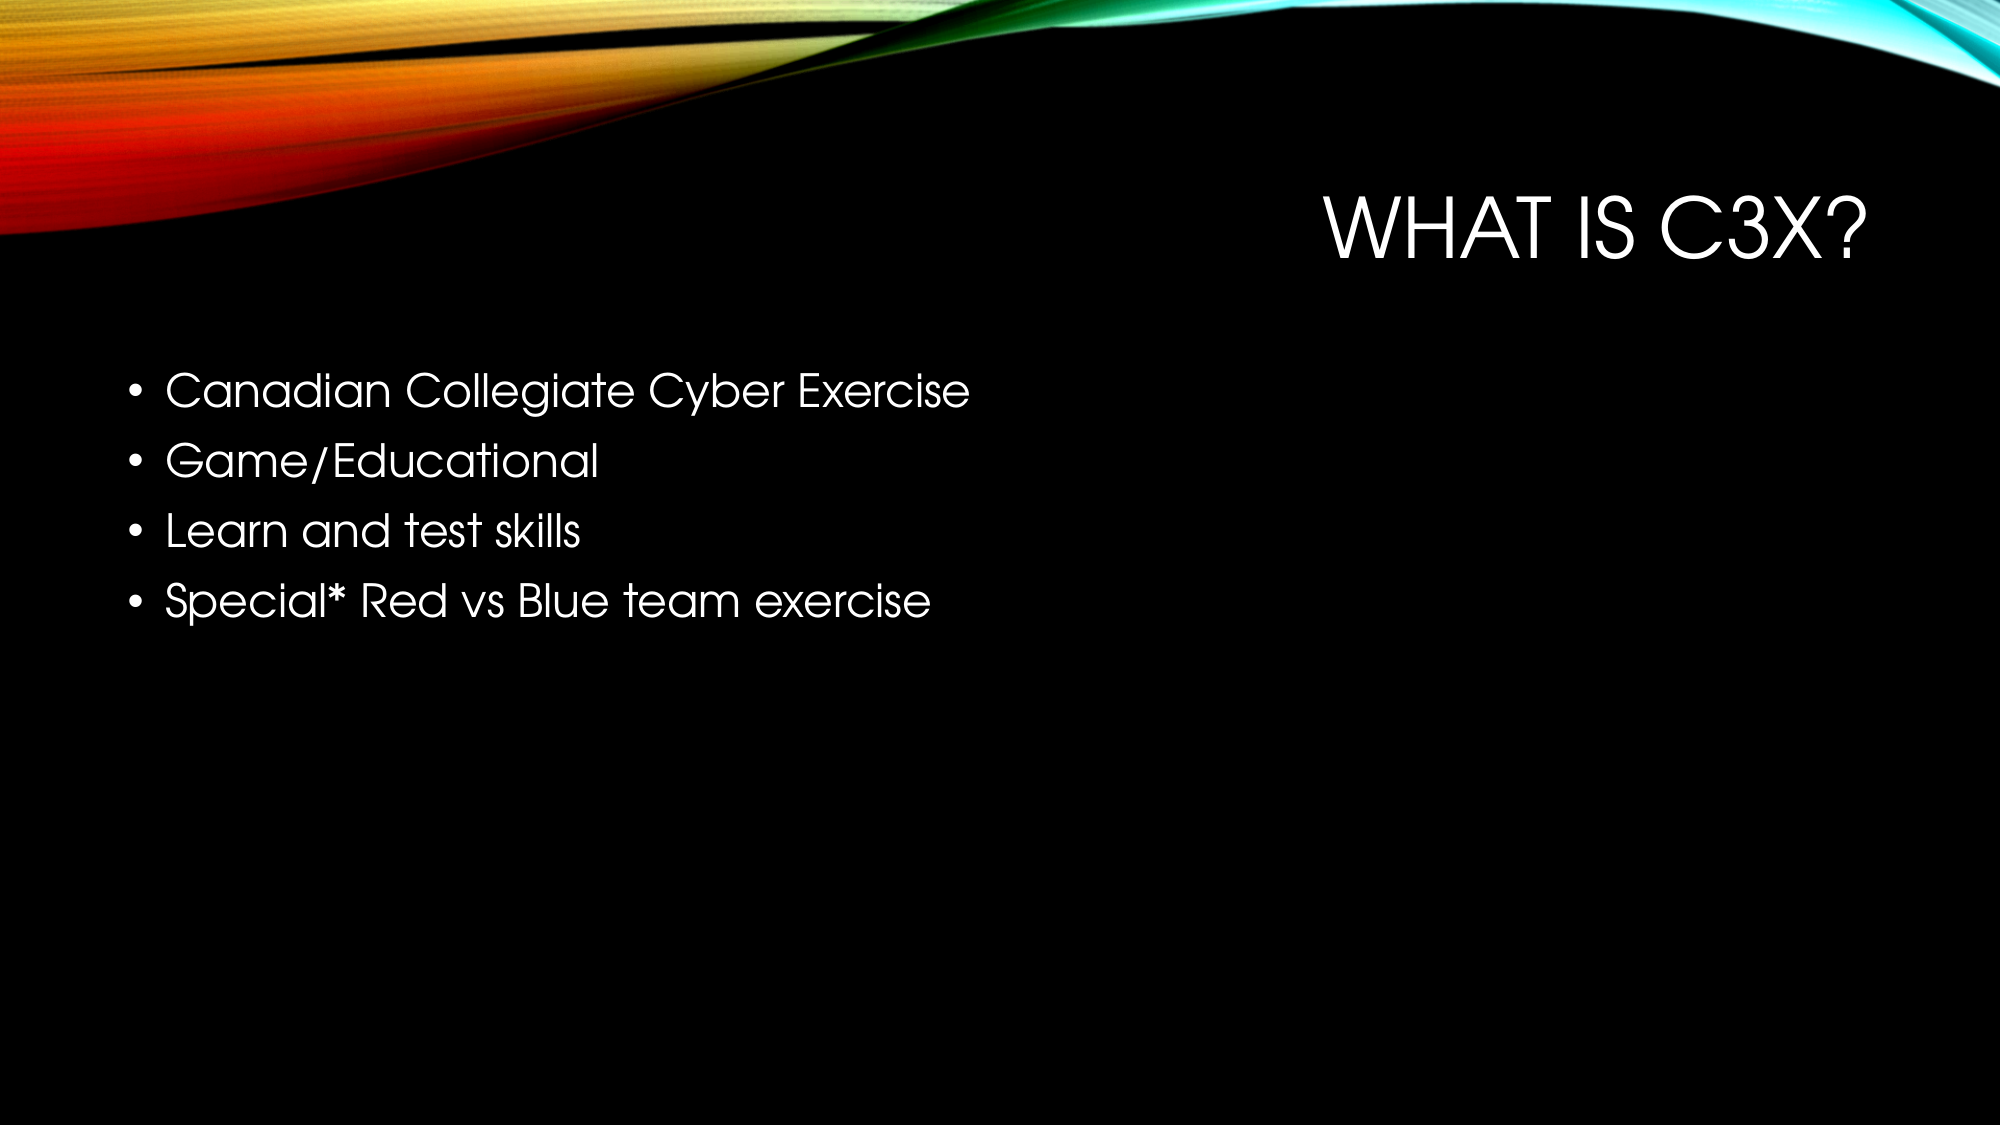

# What is C3X?
Canadian Collegiate Cyber Exercise
Game/Educational
Learn and test skills
Special* Red vs Blue team exercise